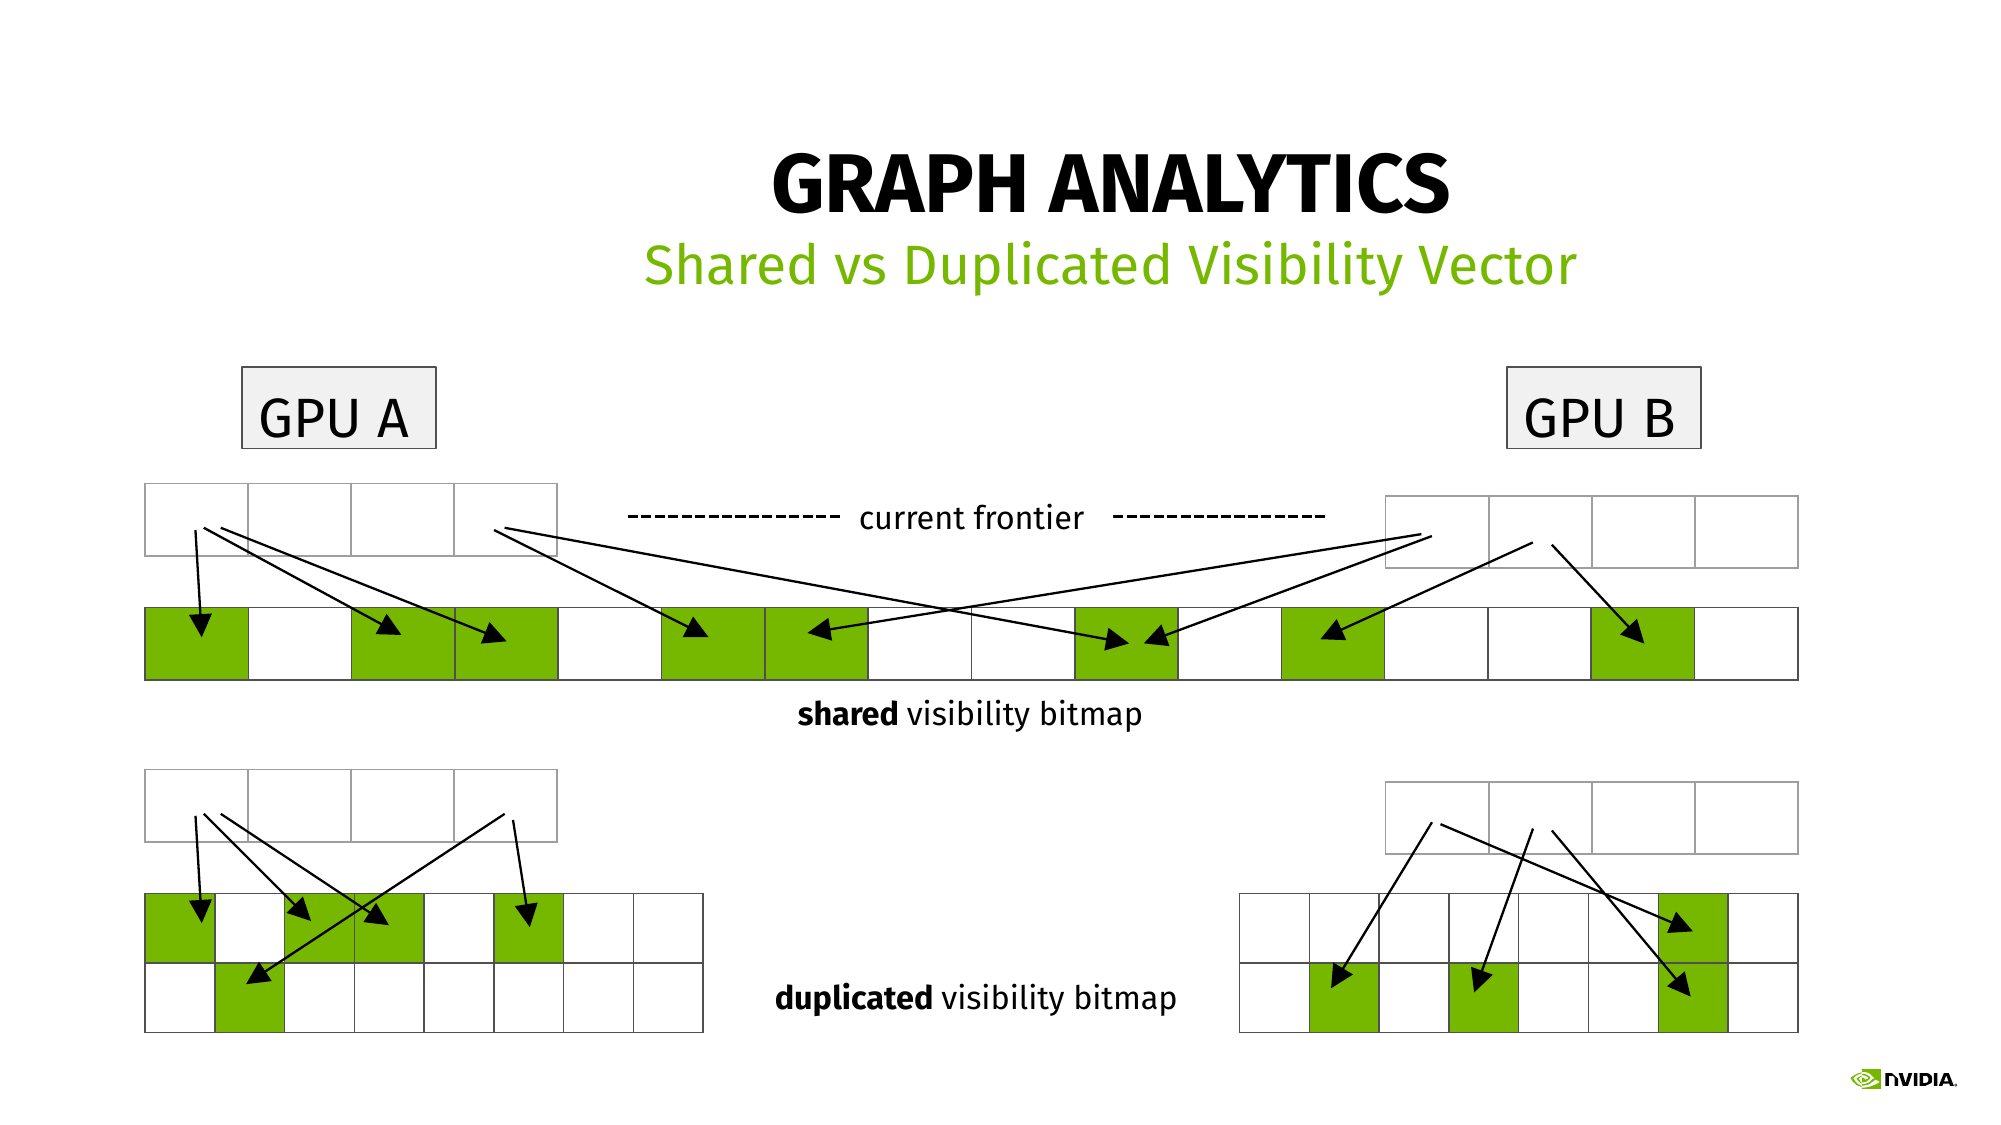

# GRAPH ANALYTICS
Shared vs Duplicated Visibility Vector
GPU A
GPU B

current frontier
shared visibility bitmap

duplicated visibility bitmap
238